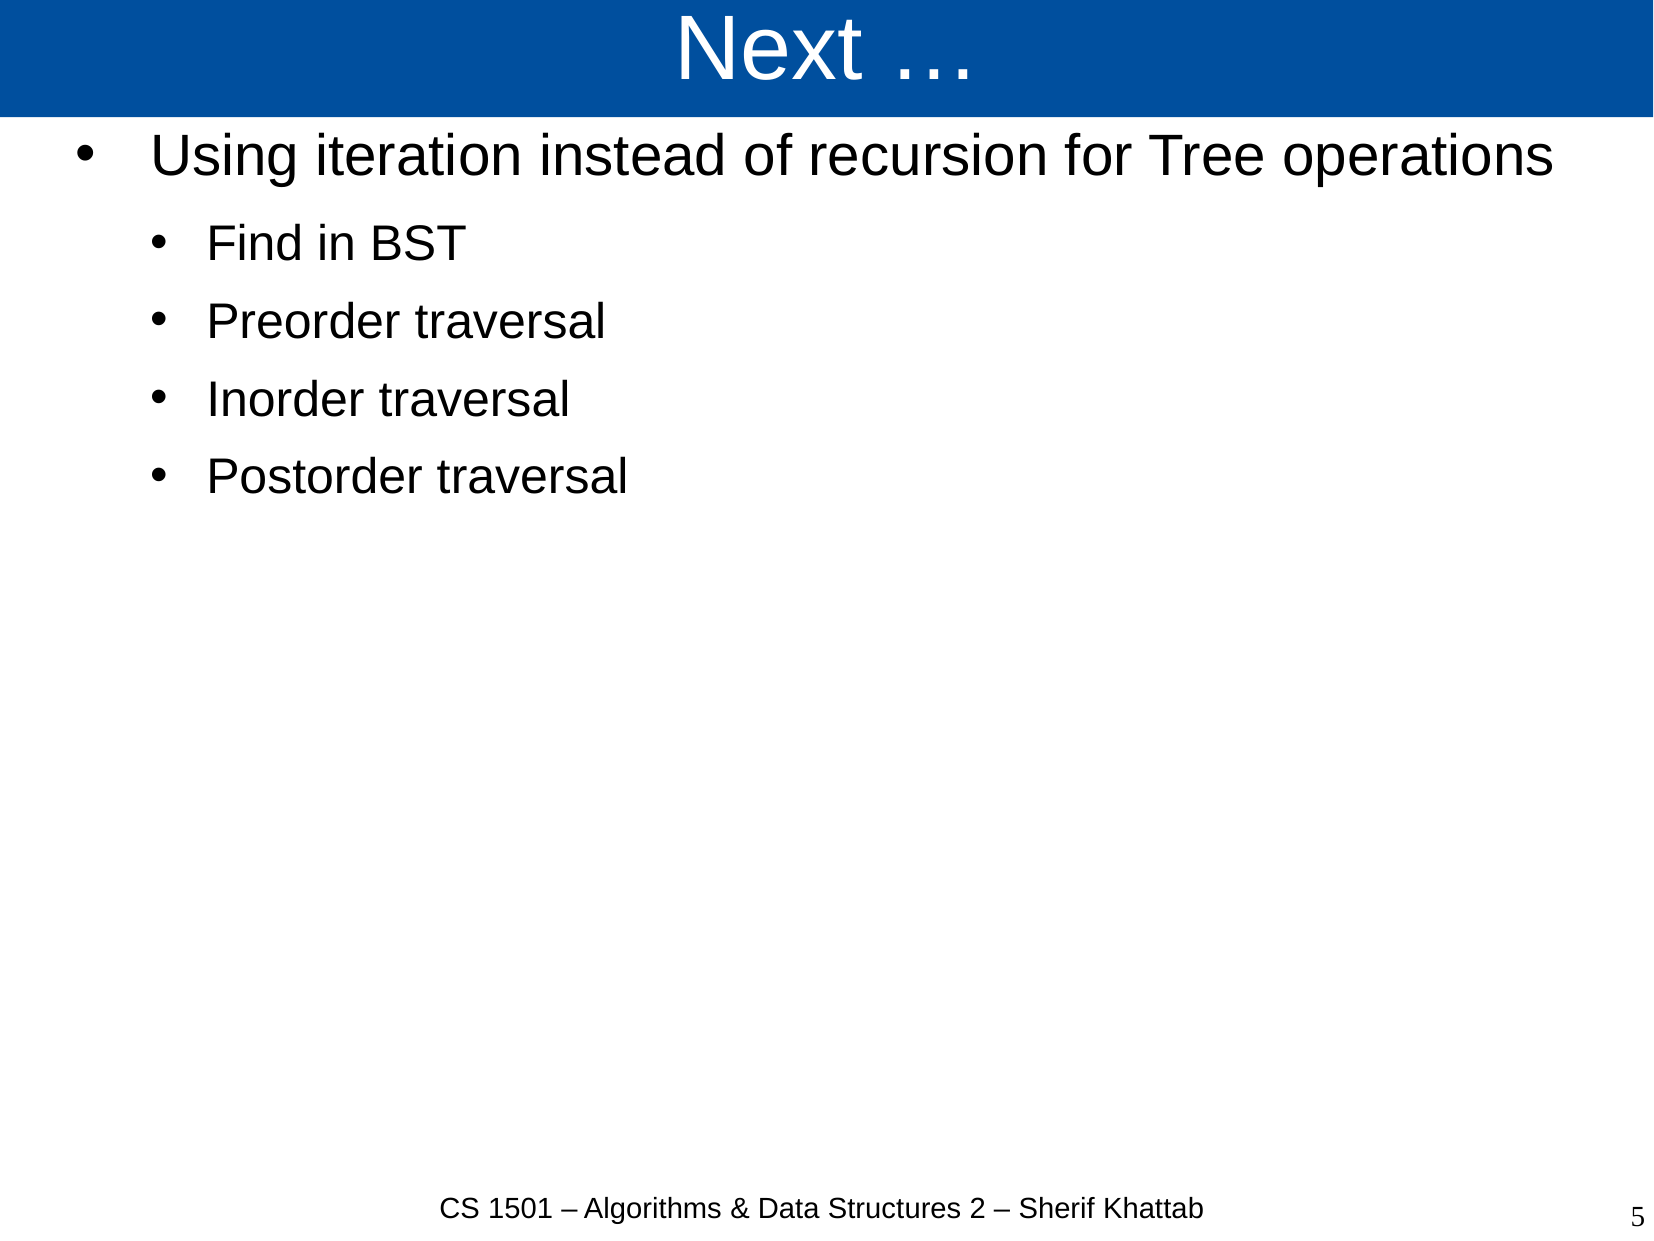

# Next …
Using iteration instead of recursion for Tree operations
Find in BST
Preorder traversal
Inorder traversal
Postorder traversal
CS 1501 – Algorithms & Data Structures 2 – Sherif Khattab
5